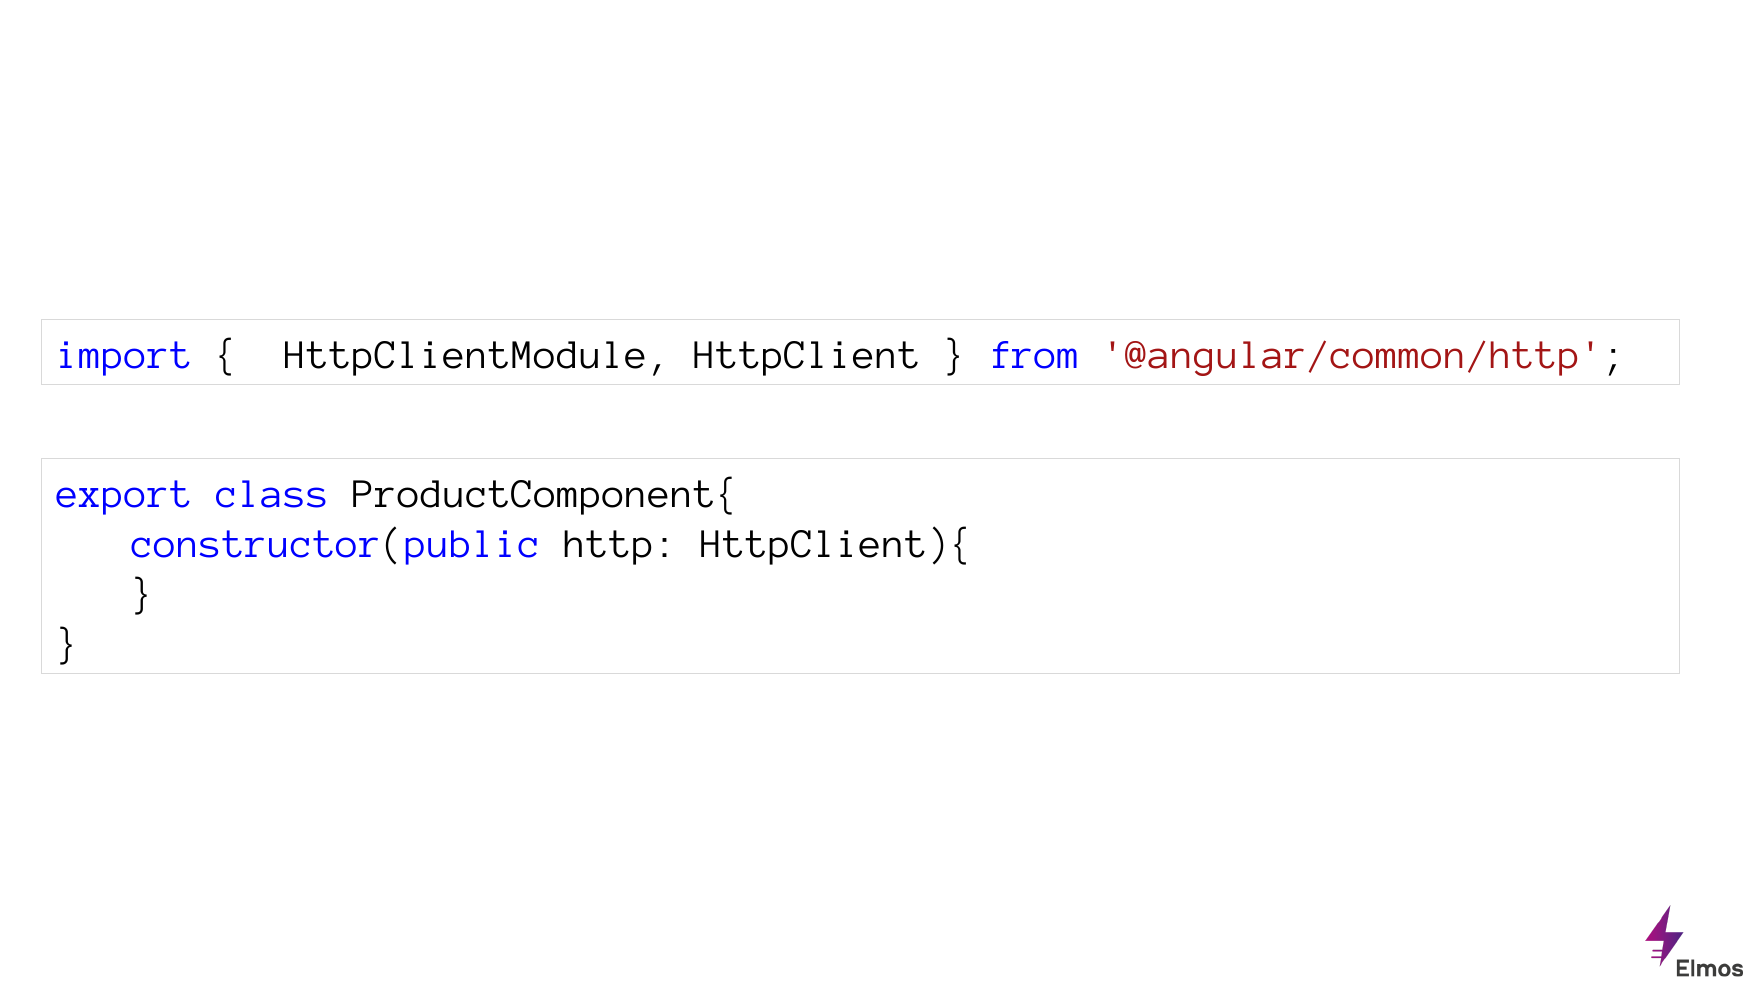

import {  HttpClientModule, HttpClient } from '@angular/common/http';
export class ProductComponent{
constructor(public http: HttpClient){
}
}